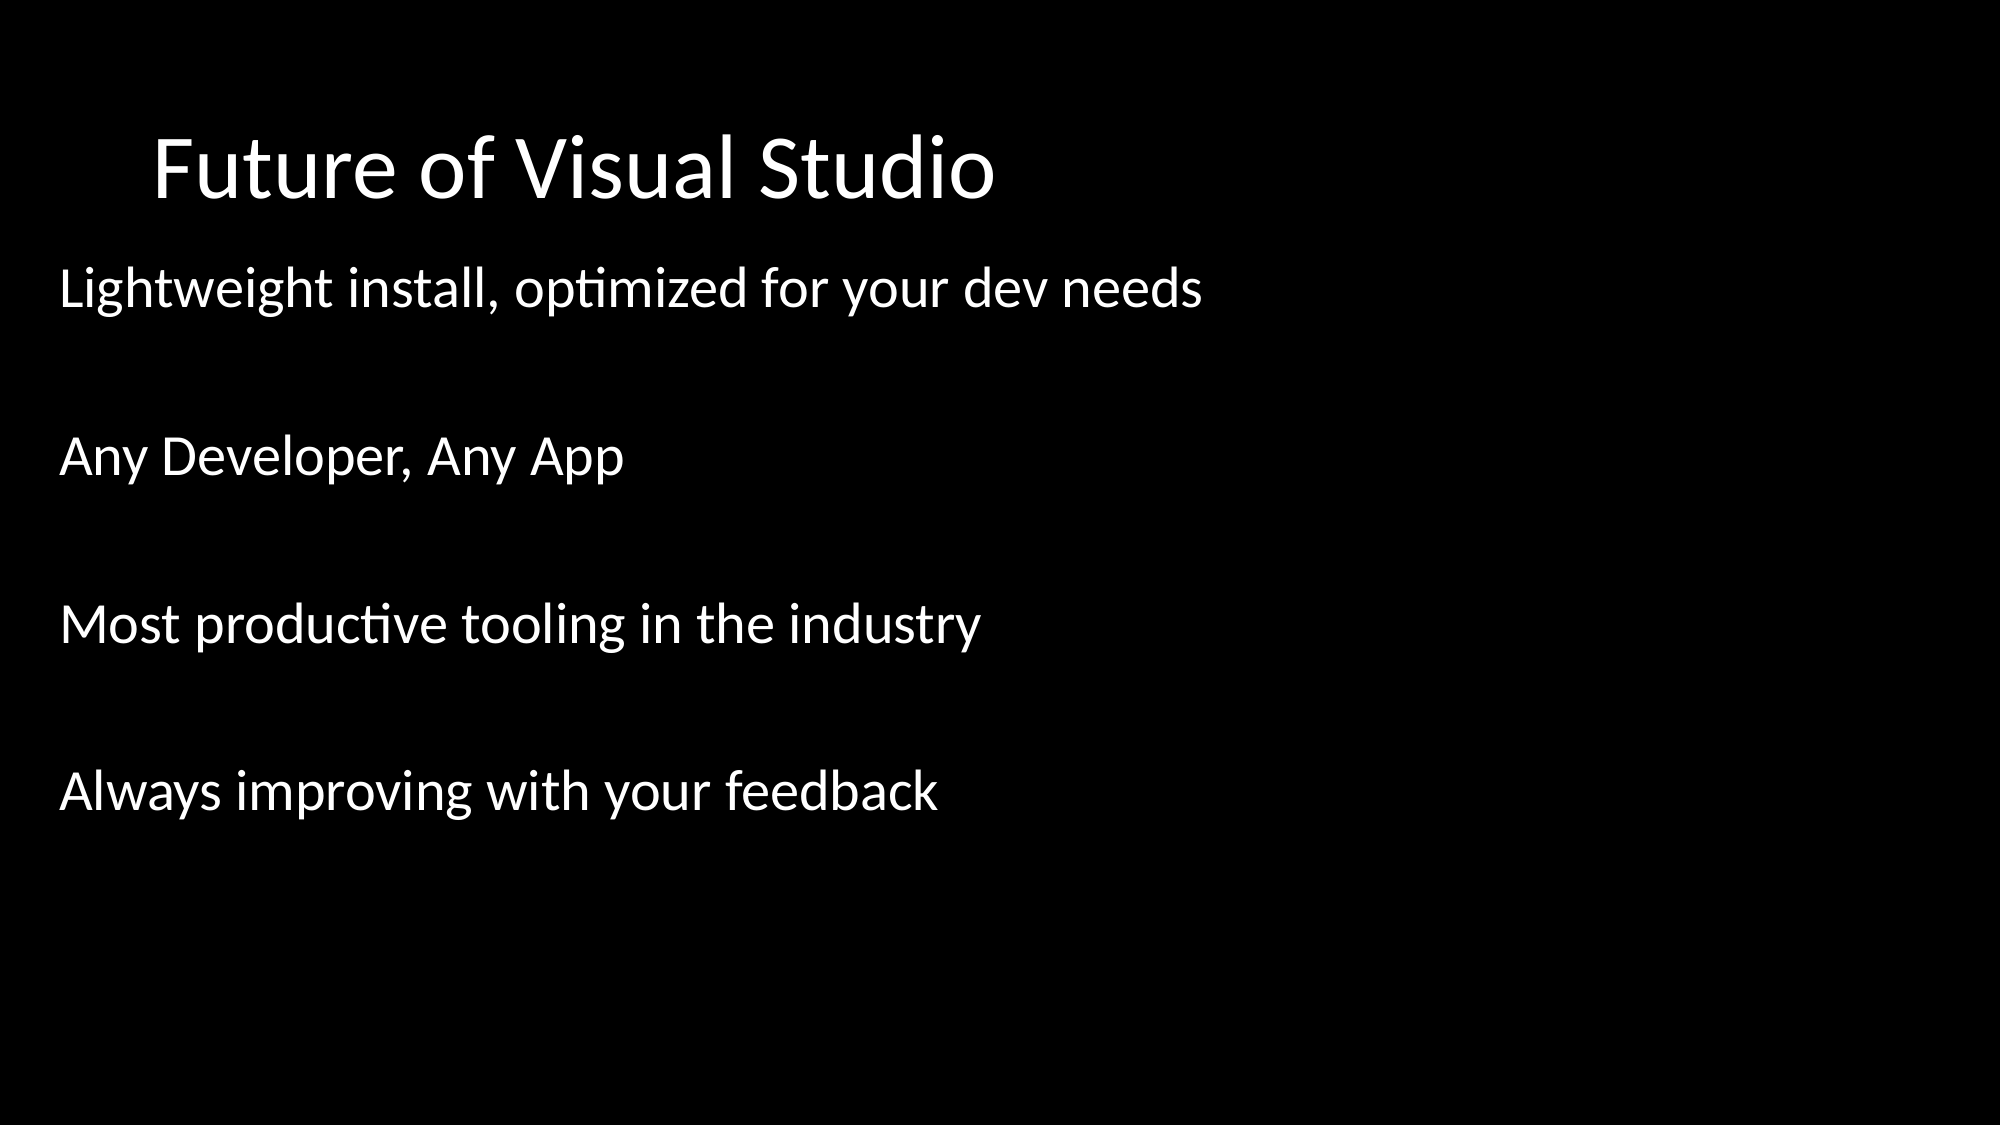

# Future of Visual Studio

Lightweight install, optimized for your dev needs

Any Developer, Any App

Most productive tooling in the industry

Always improving with your feedback